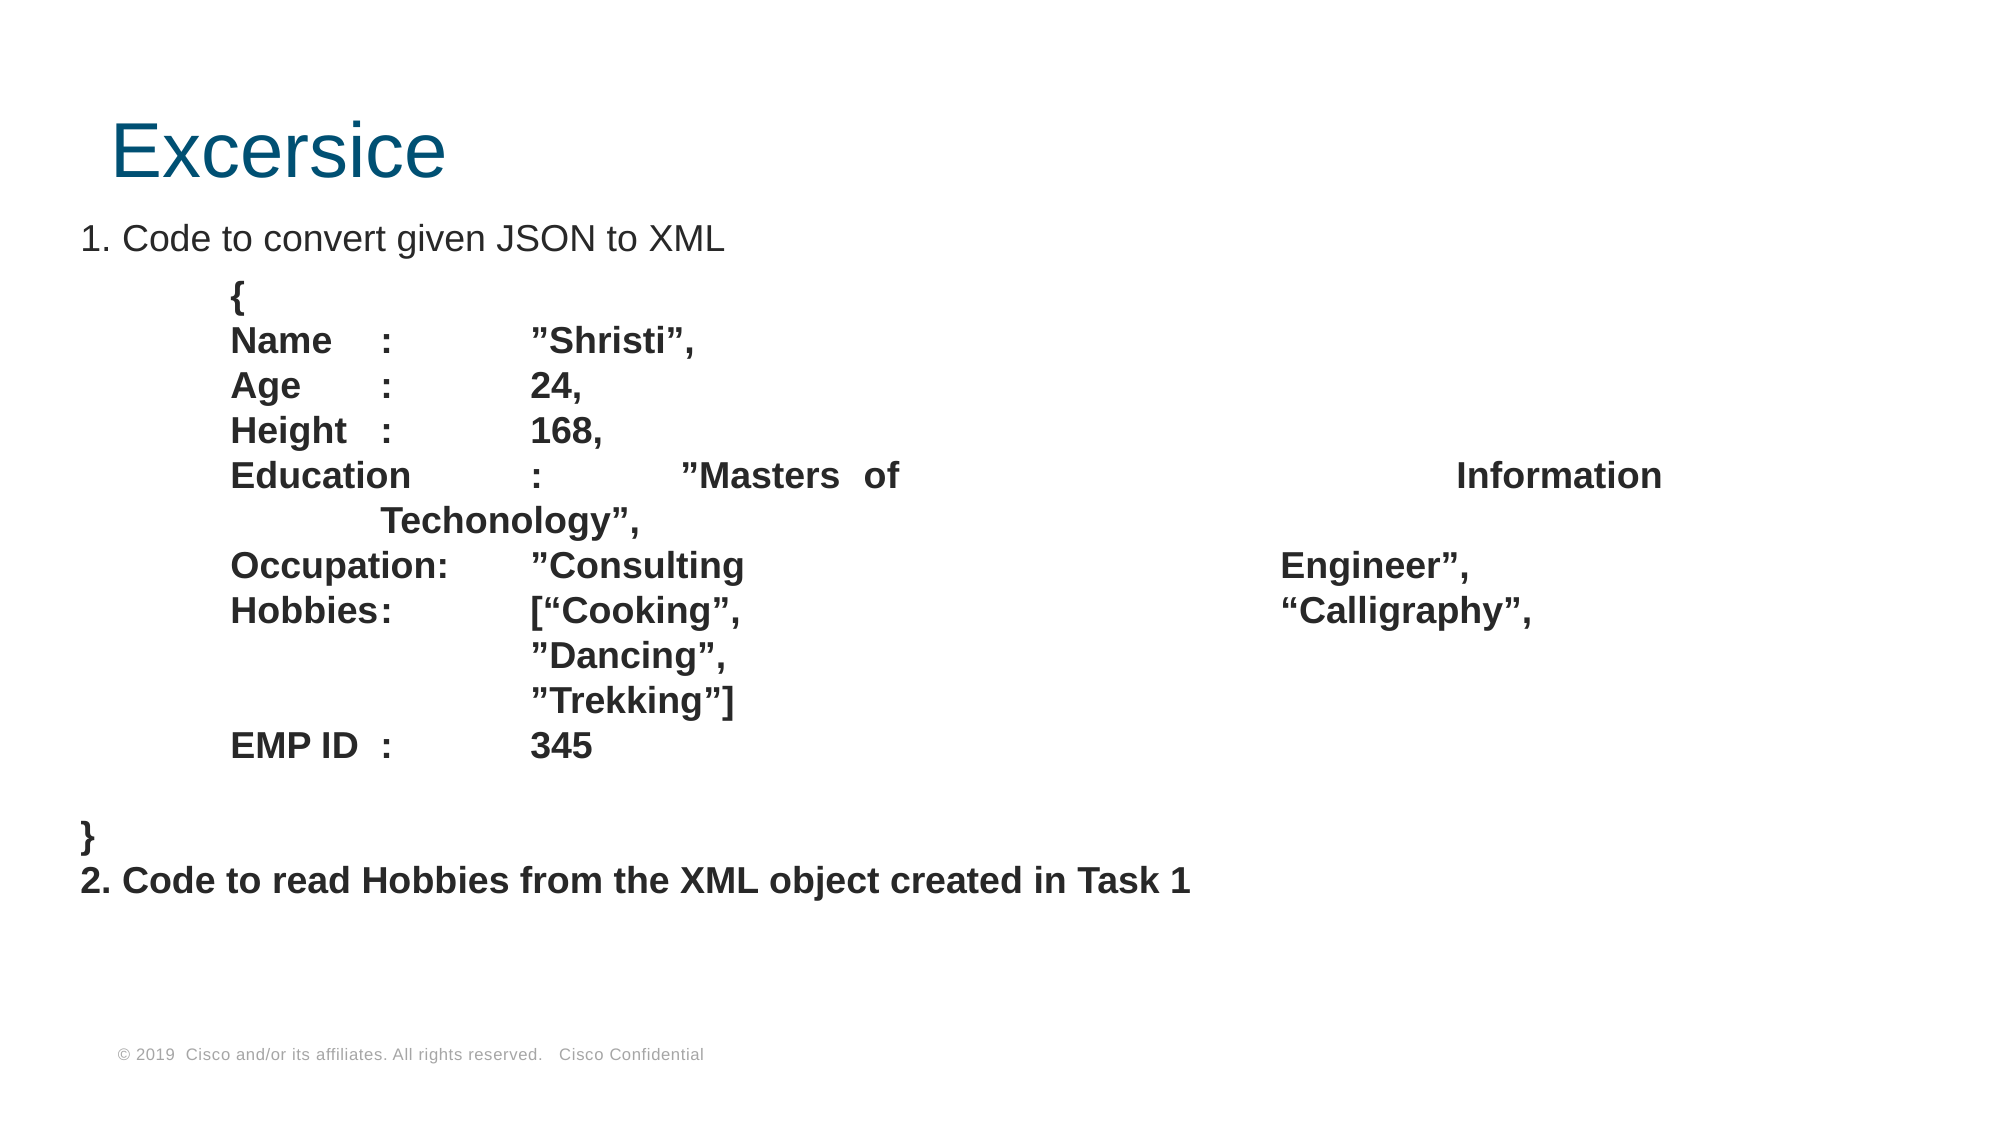

# Excersice
1. Code to convert given JSON to XML
	{
	Name	:	”Shristi”,
	Age	:	24,
	Height	: 	168,
	Education	:	”Masters of 				Information 				Techonology”,
	Occupation:	”Consulting 				Engineer”,
	Hobbies	:	[“Cooking”, 				“Calligraphy”,
			”Dancing”,
			”Trekking”]
	EMP ID	: 	345

}
2. Code to read Hobbies from the XML object created in Task 1